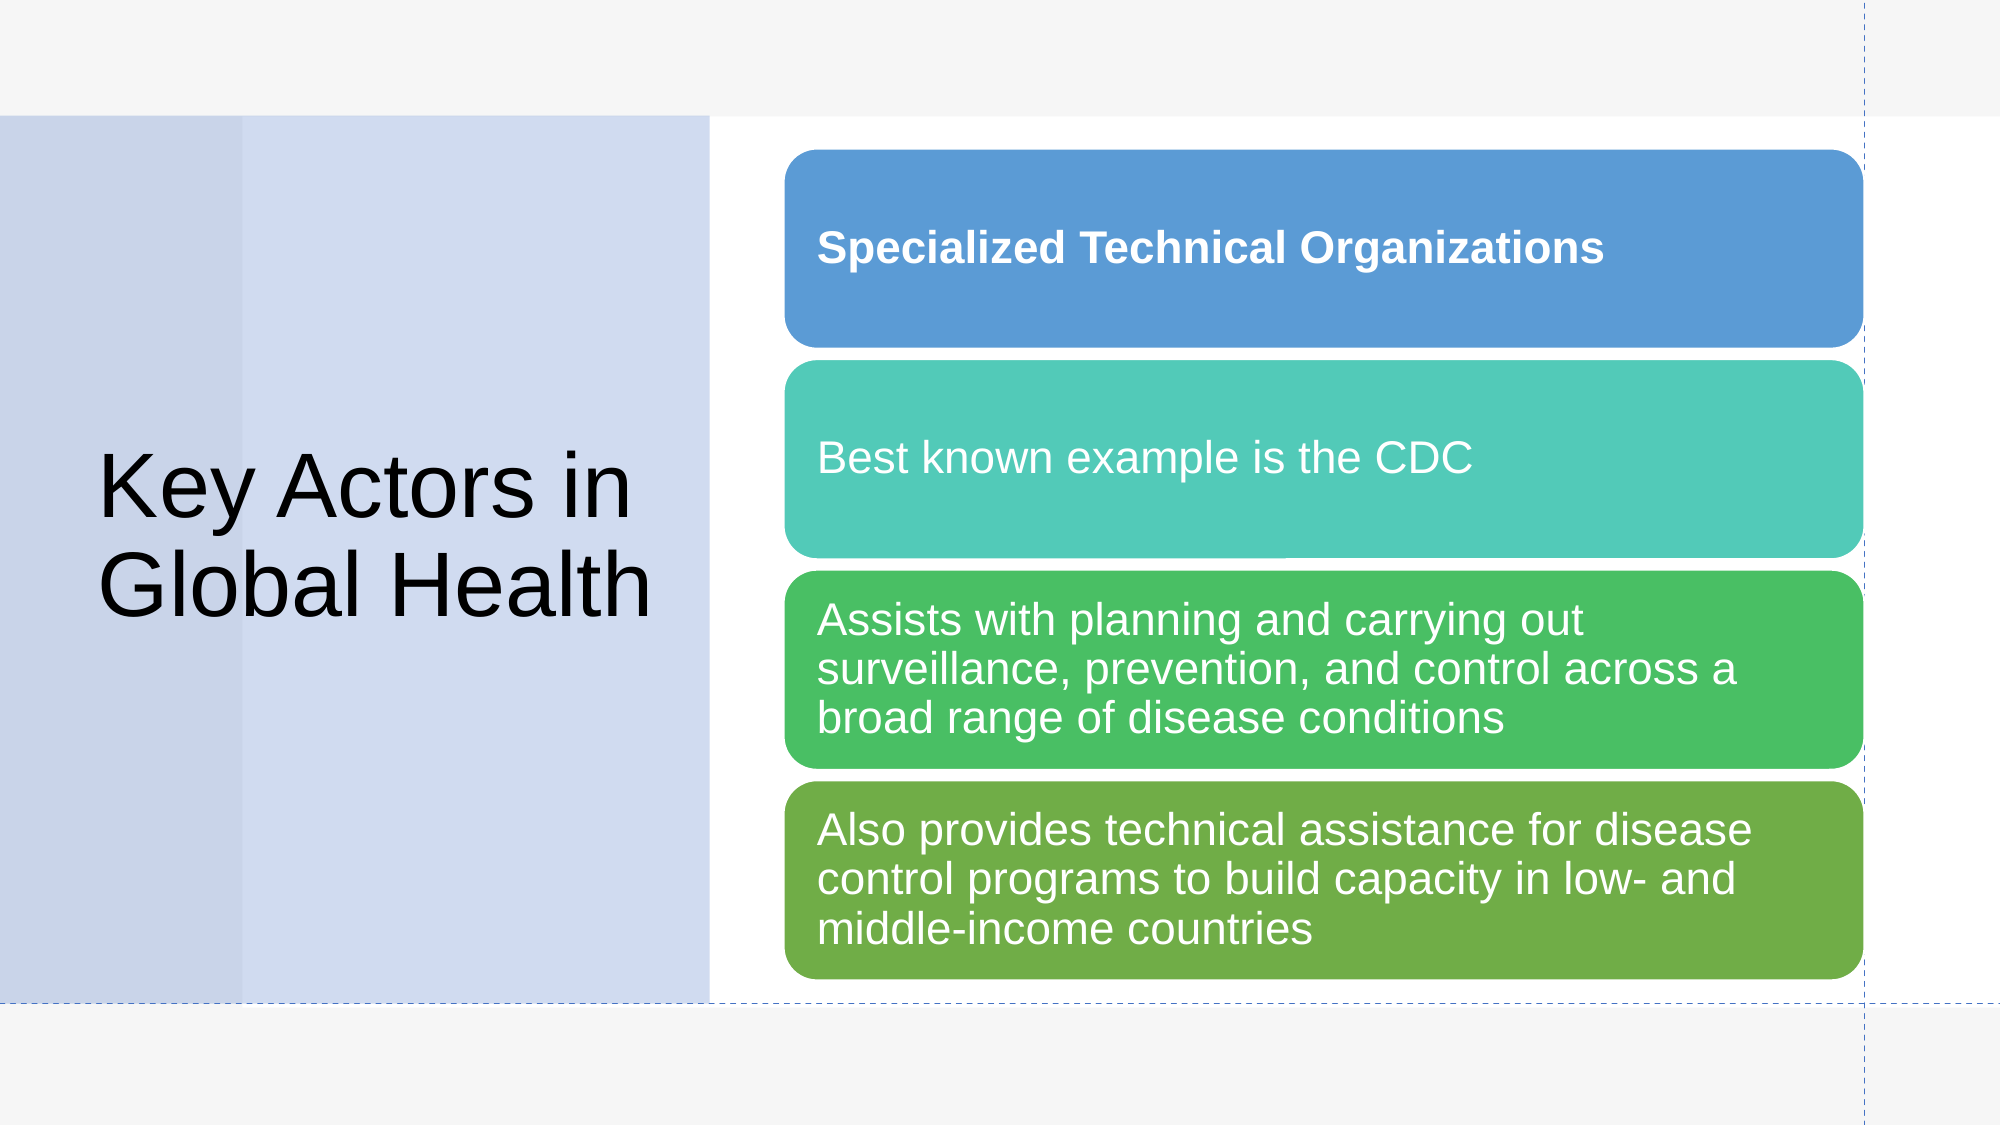

# Key Actors in Global Health

Specialized Technical Organizations
Best known example is the CDC
Assists with planning and carrying out surveillance, prevention, and control across a broad range of disease conditions
Also provides technical assistance for disease control programs to build capacity in low- and middle-income countries